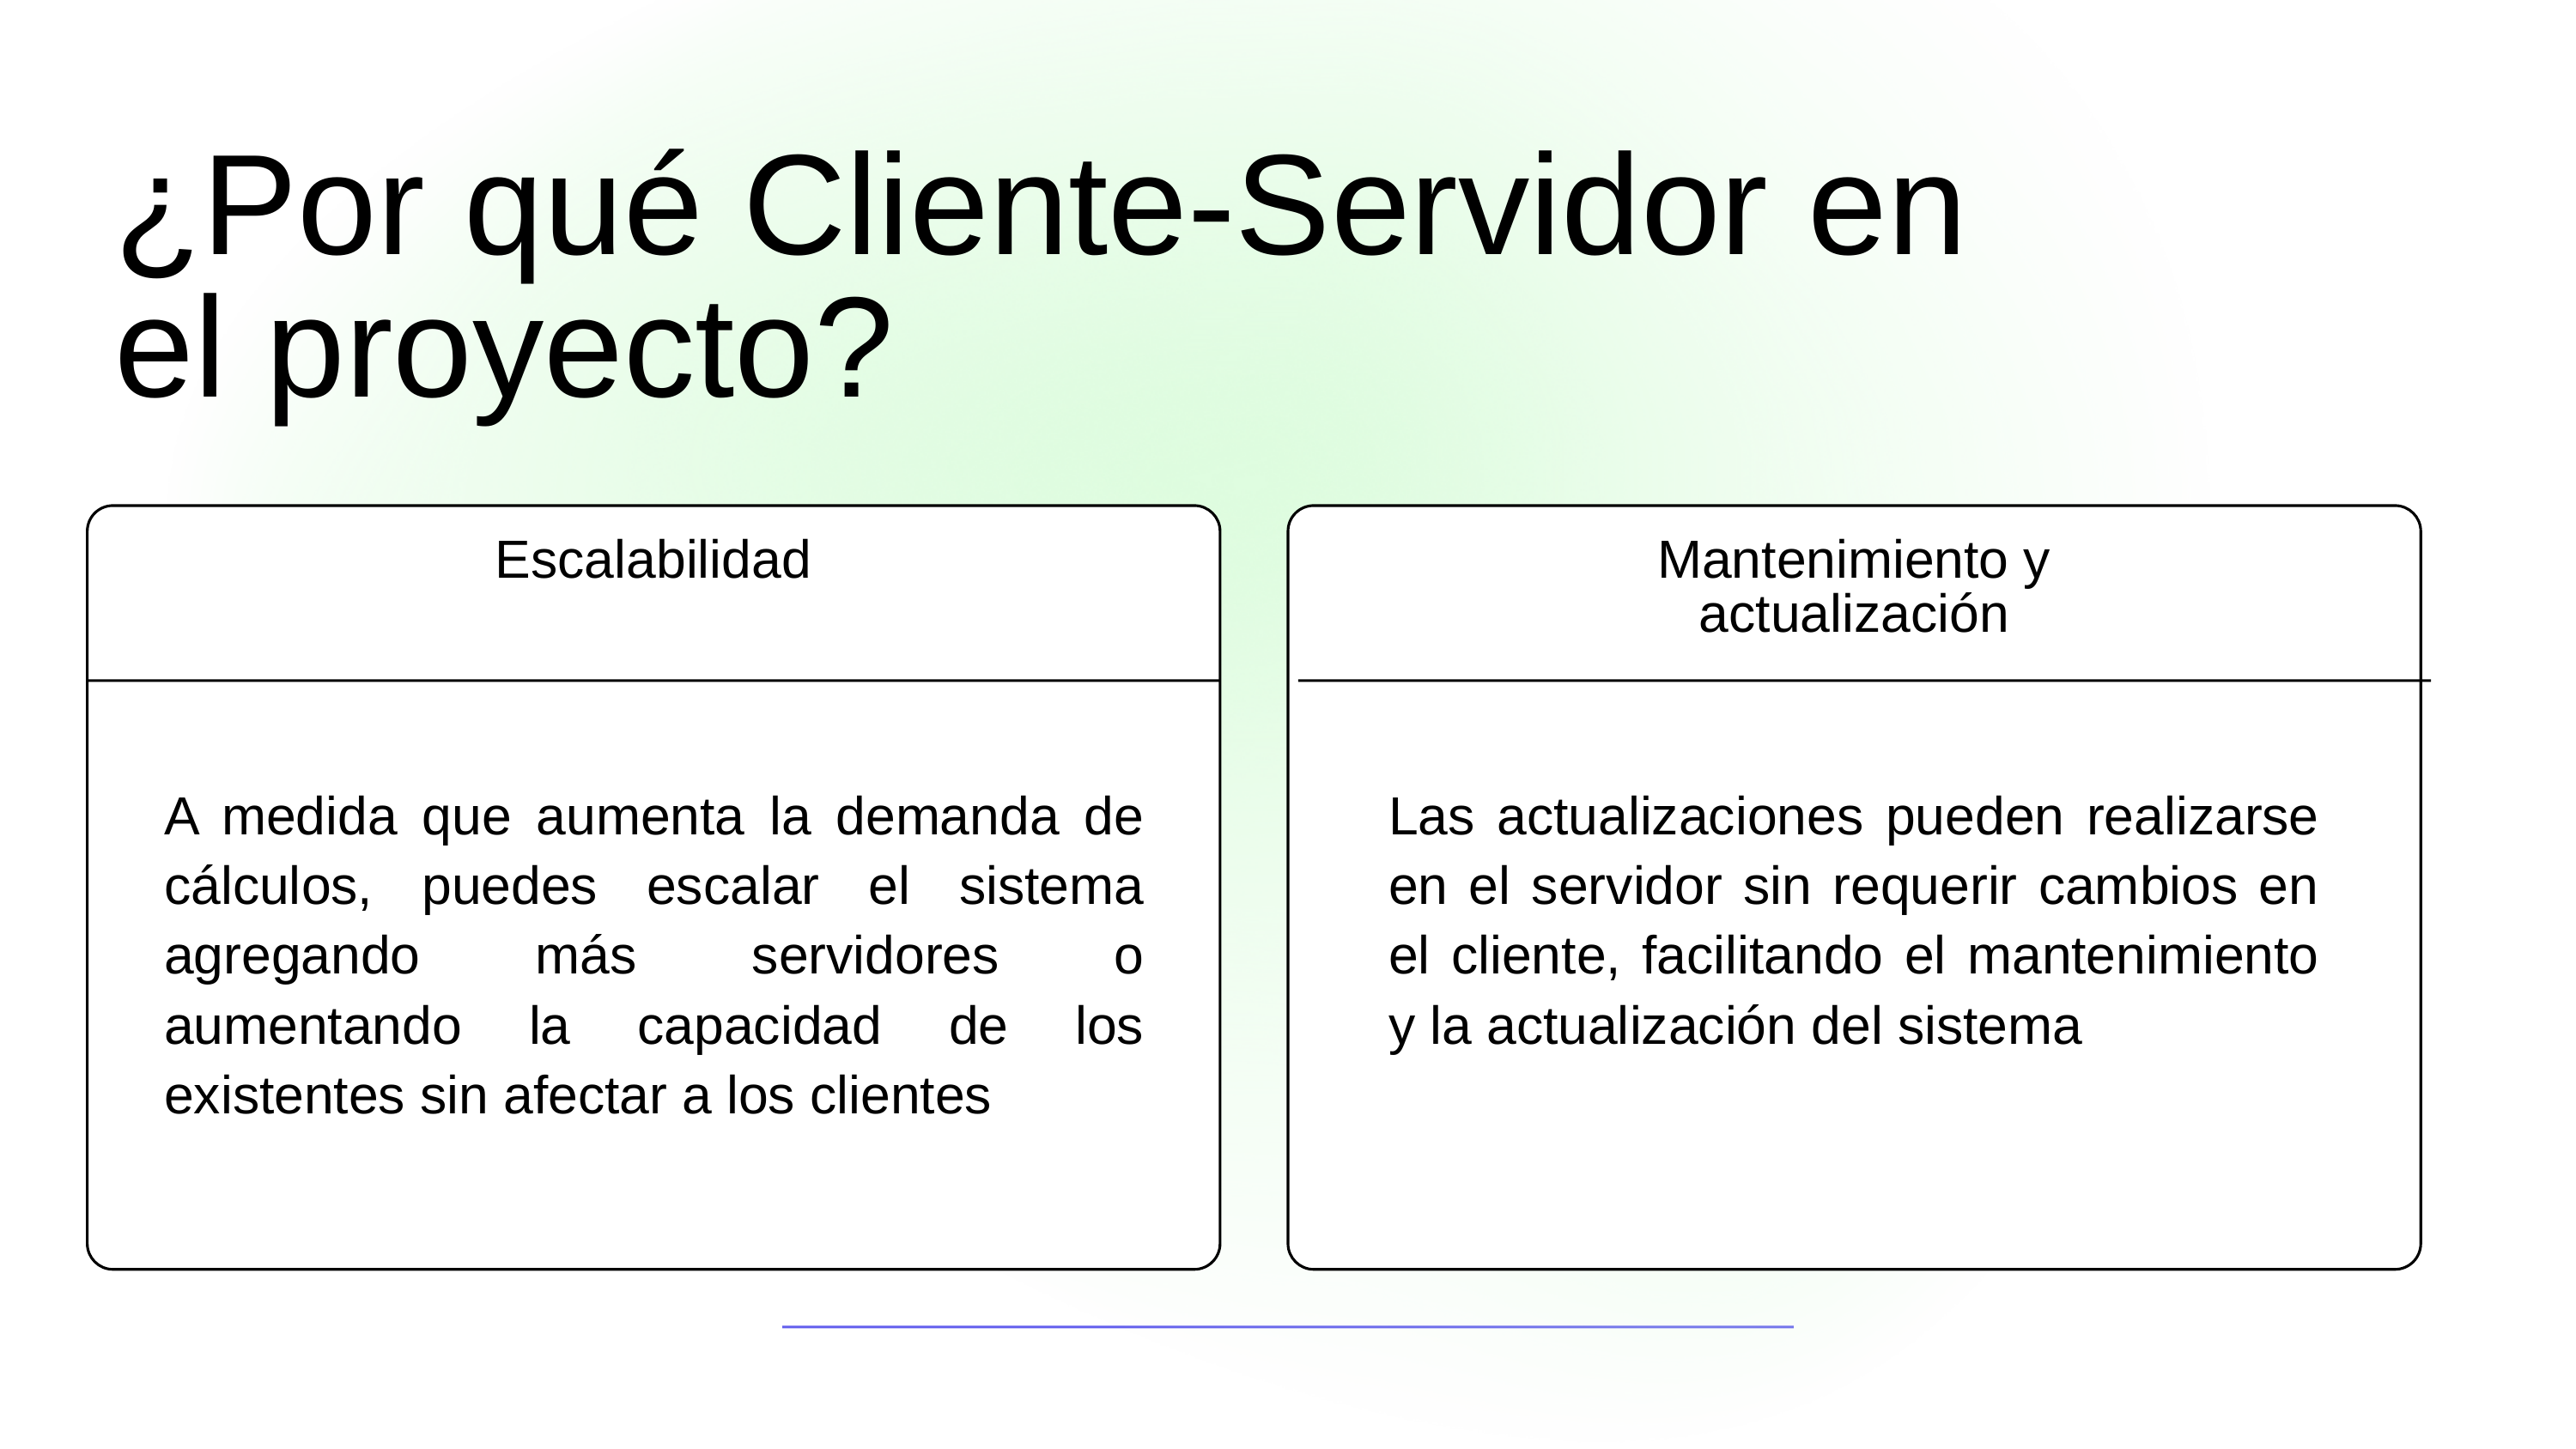

¿Por qué Cliente-Servidor en el proyecto?

Escalabilidad
Mantenimiento y actualización

A medida que aumenta la demanda de cálculos, puedes escalar el sistema agregando más servidores o aumentando la capacidad de los existentes sin afectar a los clientes
Las actualizaciones pueden realizarse en el servidor sin requerir cambios en el cliente, facilitando el mantenimiento y la actualización del sistema